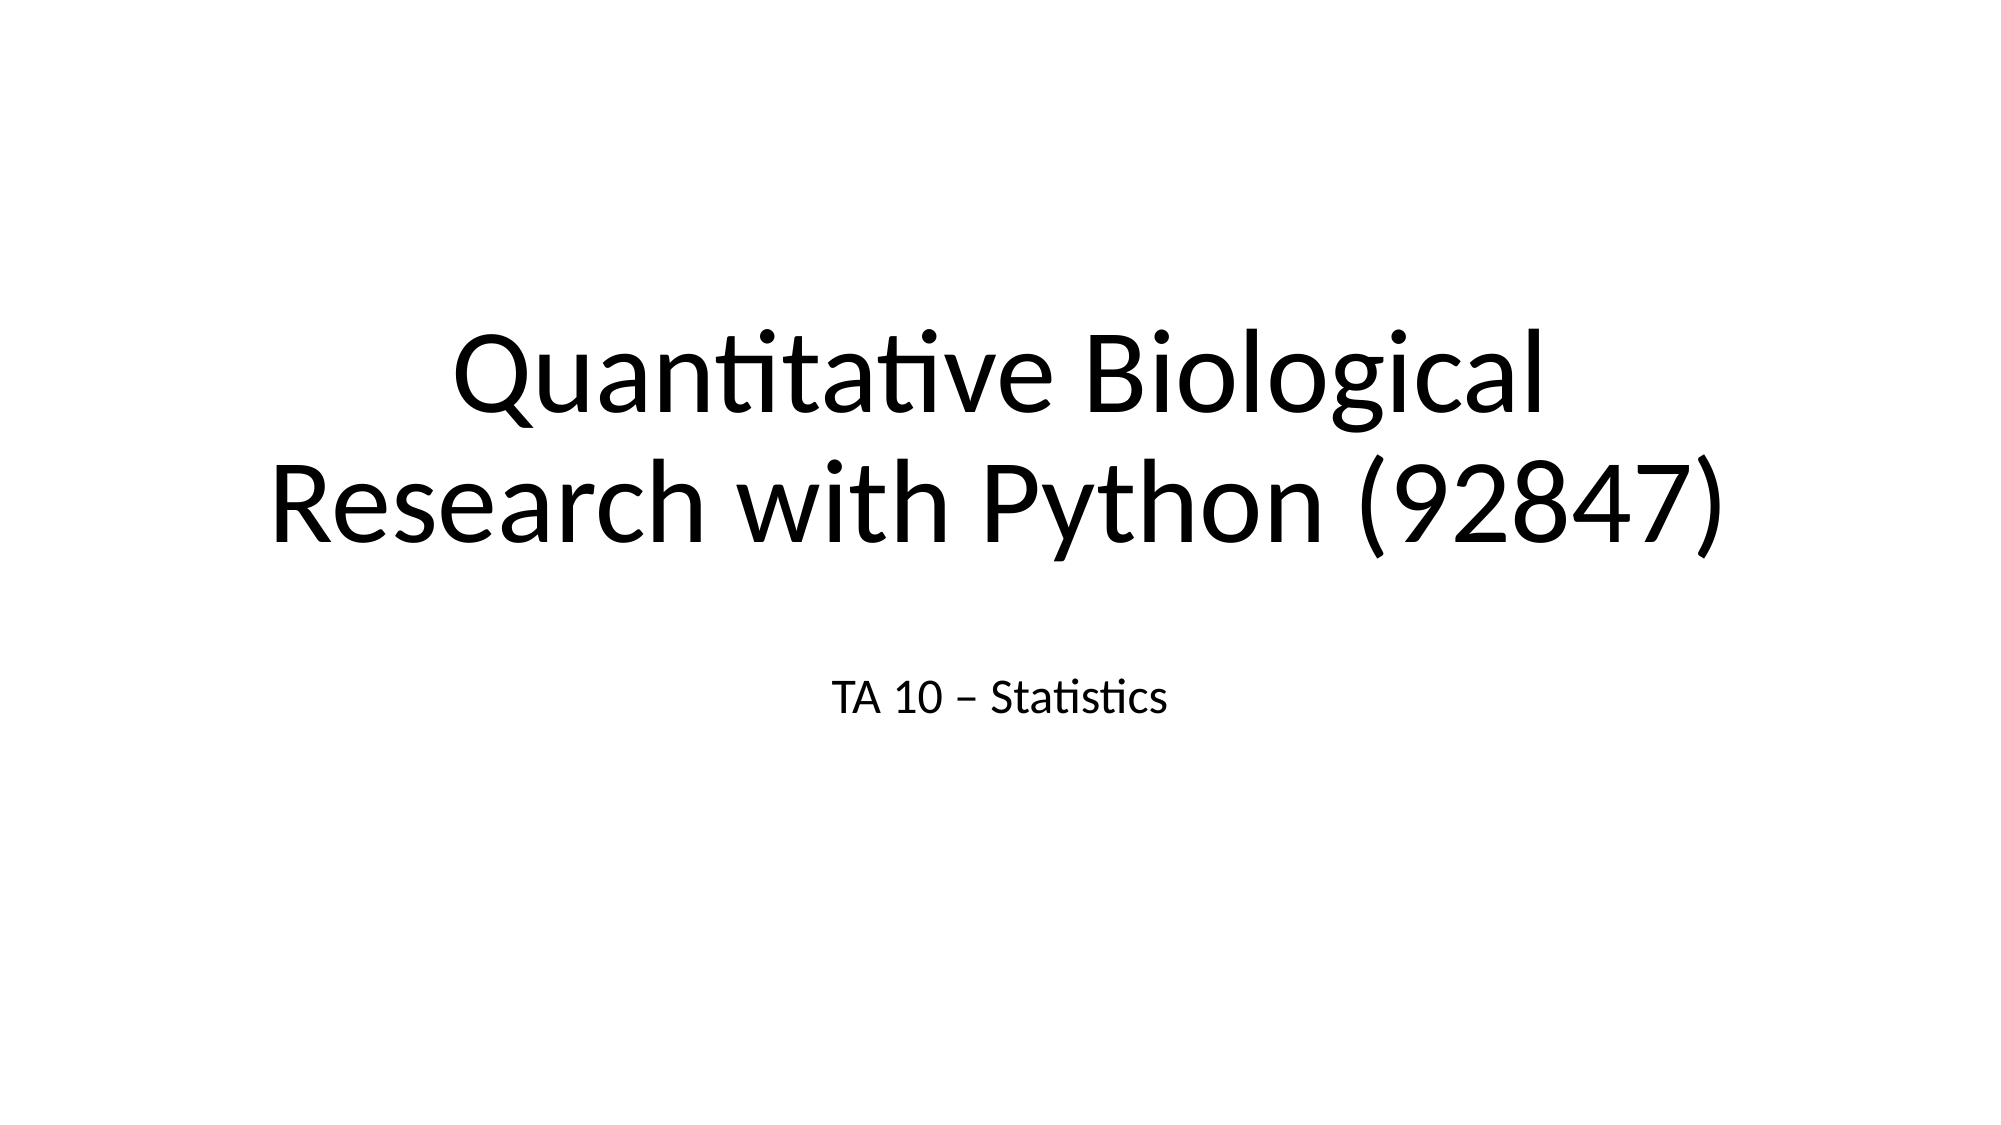

# Quantitative Biological Research with Python (92847)
TA 10 – Statistics